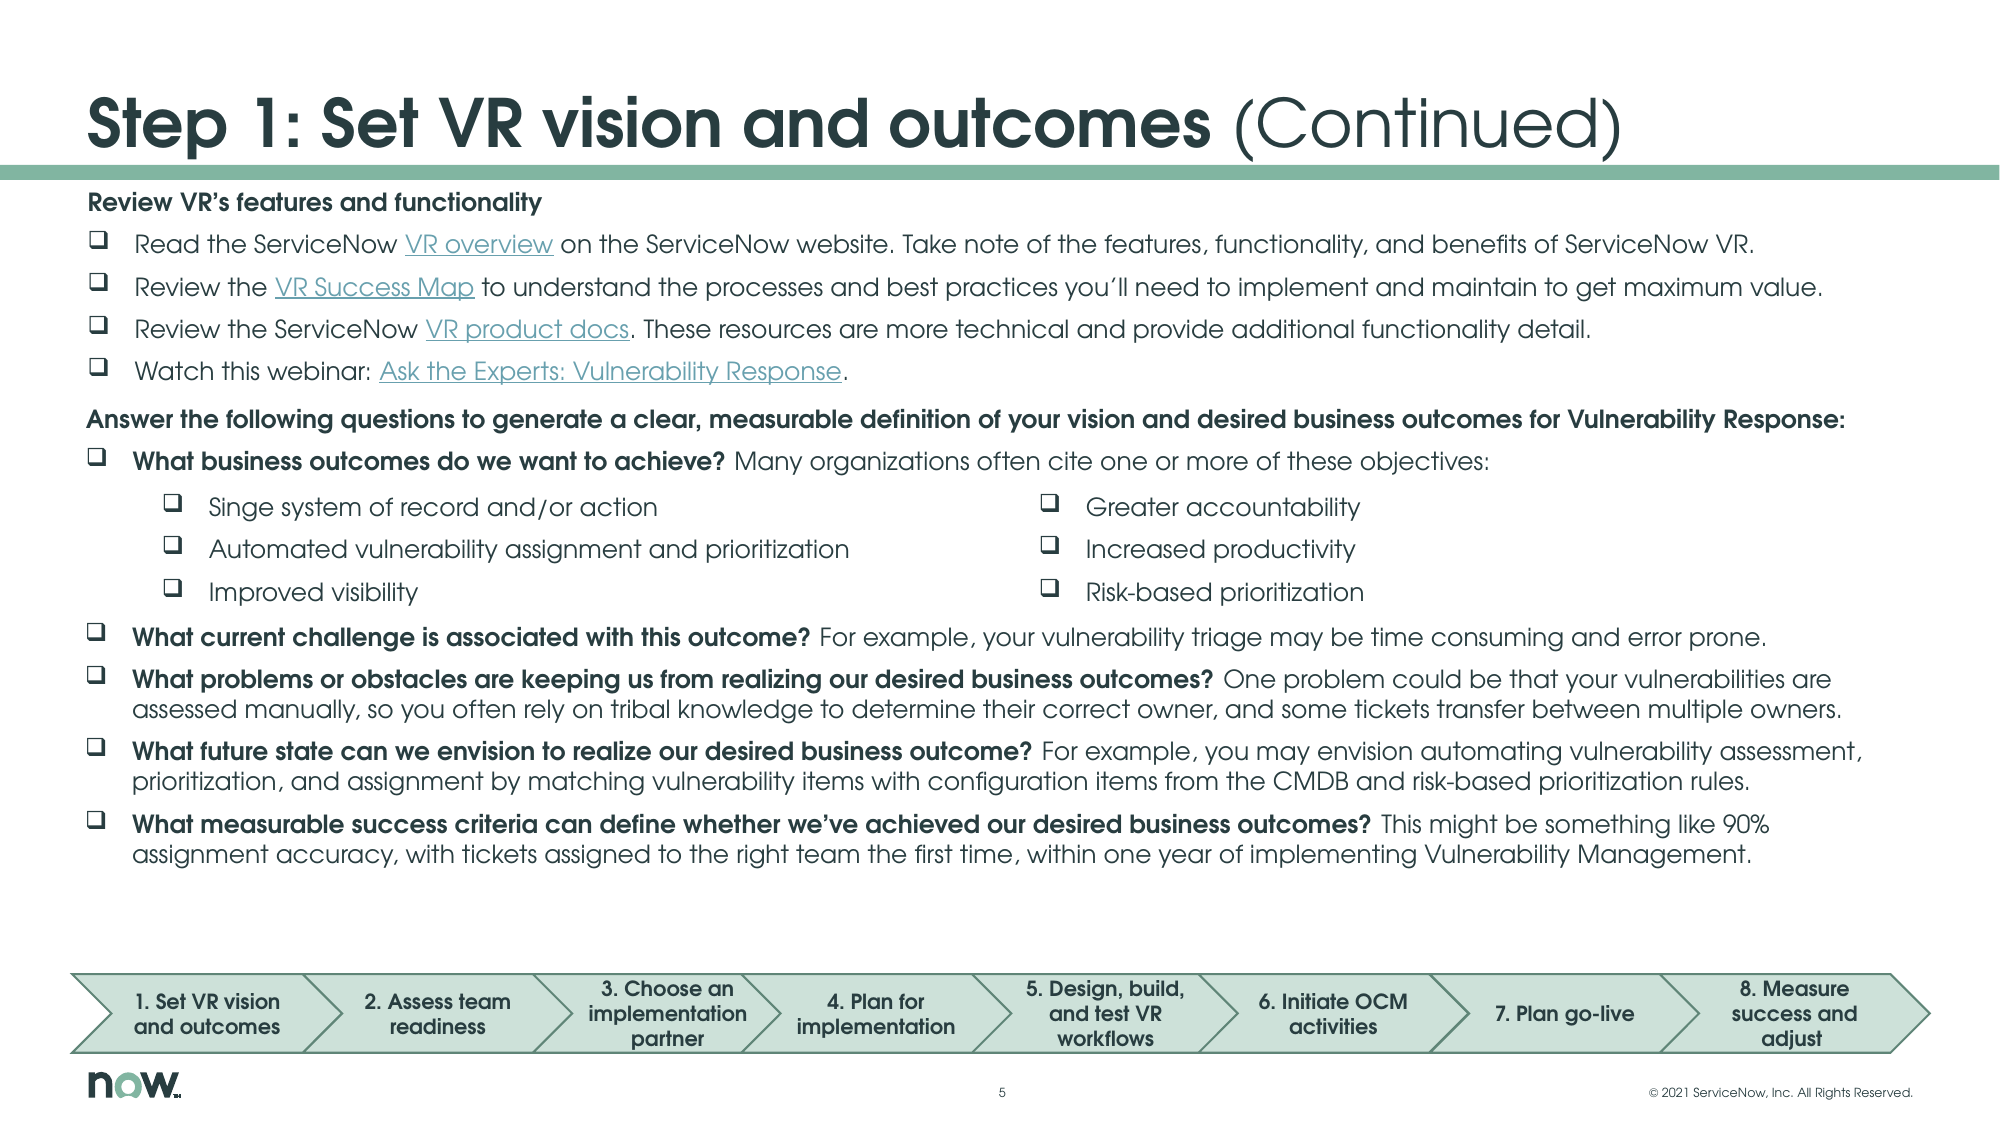

# Step 1: Set VR vision and outcomes (Continued)

Review VR’s features and functionality
Read the ServiceNow VR overview on the ServiceNow website. Take note of the features, functionality, and benefits of ServiceNow VR.
Review the VR Success Map to understand the processes and best practices you’ll need to implement and maintain to get maximum value.
Review the ServiceNow VR product docs. These resources are more technical and provide additional functionality detail.
Watch this webinar: Ask the Experts: Vulnerability Response.
Answer the following questions to generate a clear, measurable definition of your vision and desired business outcomes for Vulnerability Response:
What business outcomes do we want to achieve? Many organizations often cite one or more of these objectives:

Singe system of record and/or action
Automated vulnerability assignment and prioritization
Improved visibility

Greater accountability
Increased productivity
Risk-based prioritization
What current challenge is associated with this outcome? For example, your vulnerability triage may be time consuming and error prone.
What problems or obstacles are keeping us from realizing our desired business outcomes? One problem could be that your vulnerabilities are assessed manually, so you often rely on tribal knowledge to determine their correct owner, and some tickets transfer between multiple owners.
What future state can we envision to realize our desired business outcome? For example, you may envision automating vulnerability assessment, prioritization, and assignment by matching vulnerability items with configuration items from the CMDB and risk-based prioritization rules.
What measurable success criteria can define whether we’ve achieved our desired business outcomes? This might be something like 90% assignment accuracy, with tickets assigned to the right team the first time, within one year of implementing Vulnerability Management.

1. Set VR vision and outcomes
2. Assess team readiness
3. Choose an implementation partner
5. Design, build, and test VR workflows
6. Initiate OCM activities
7. Plan go-live
8. Measure success and adjust
4. Plan for implementation